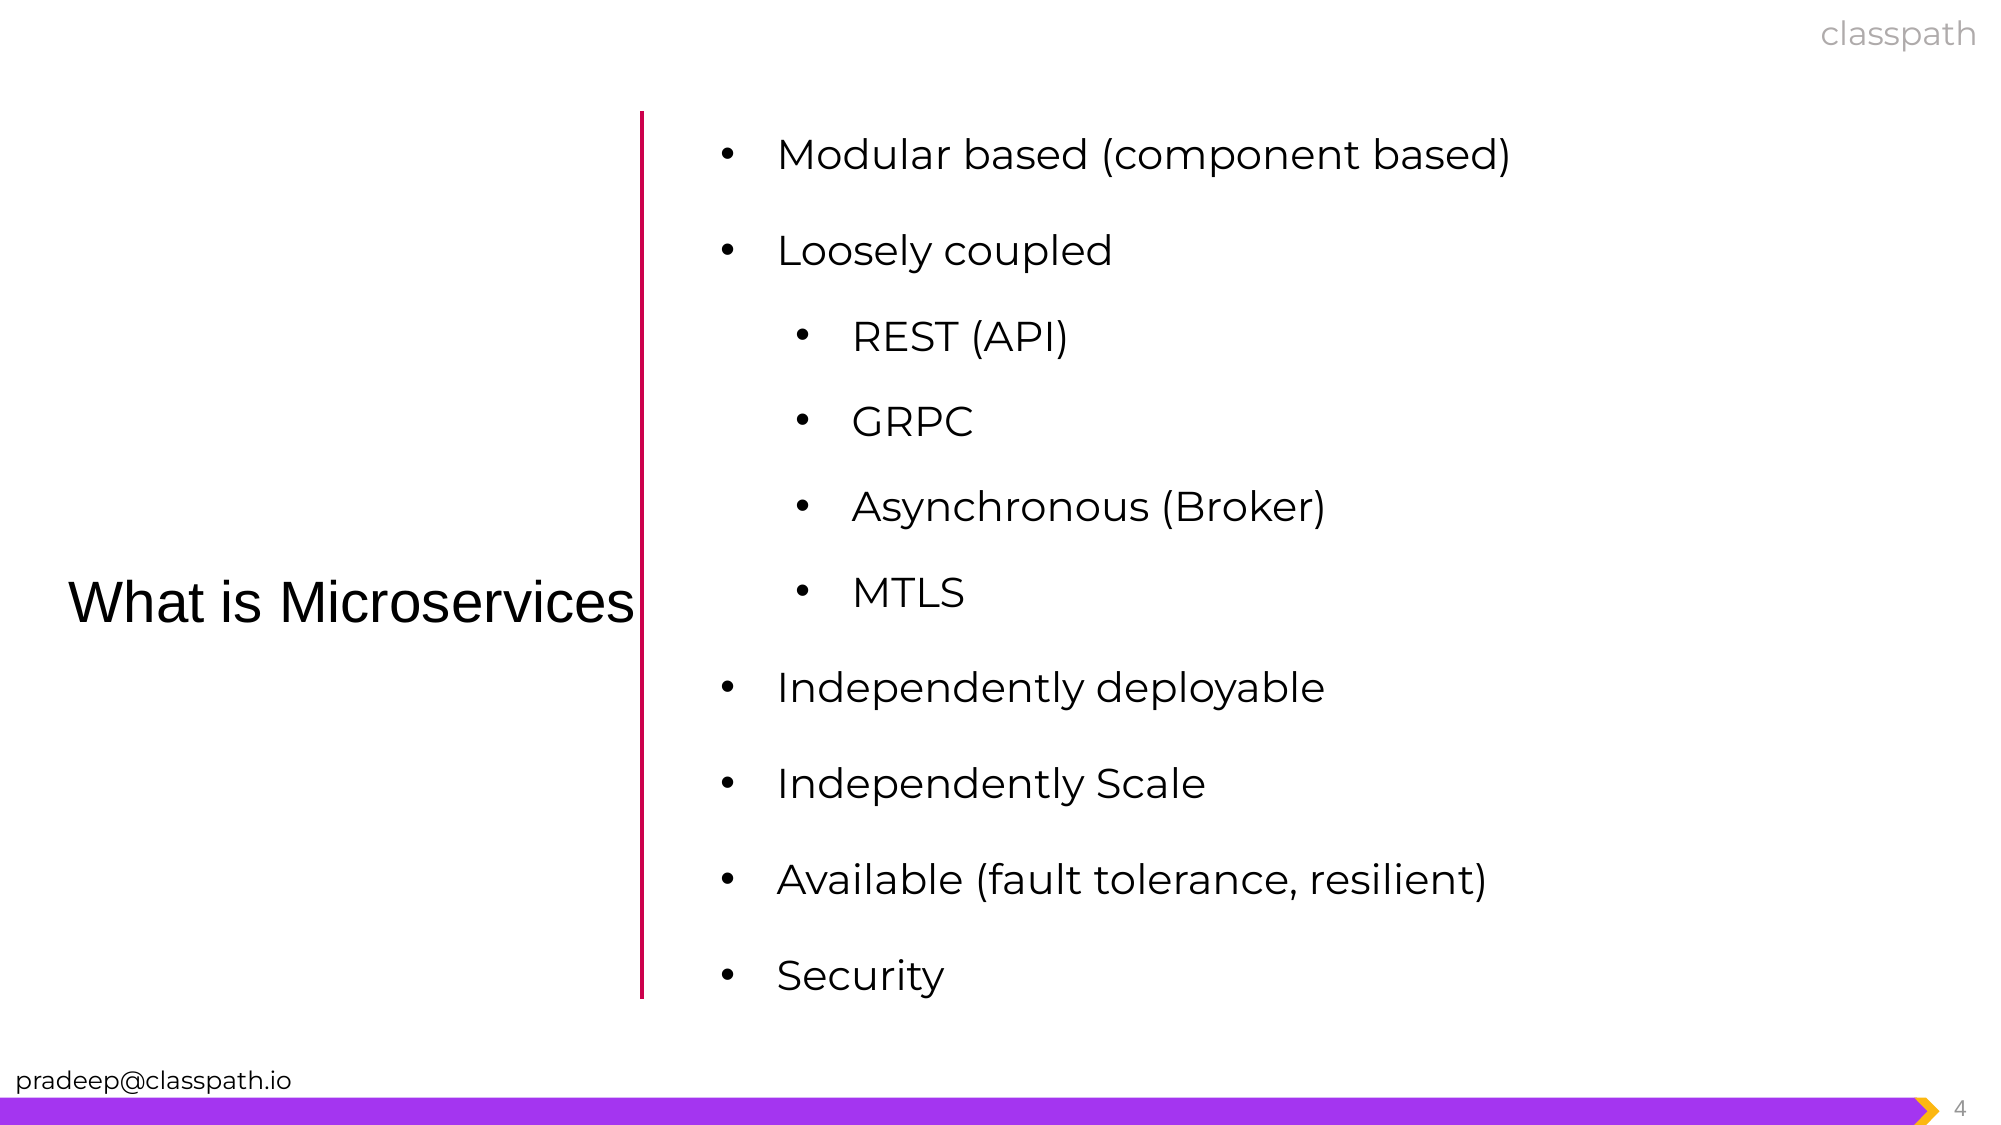

Modular based (component based)
Loosely coupled
REST (API)
GRPC
Asynchronous (Broker)
MTLS
Independently deployable
Independently Scale
Available (fault tolerance, resilient)
Security
# What is Microservices
4